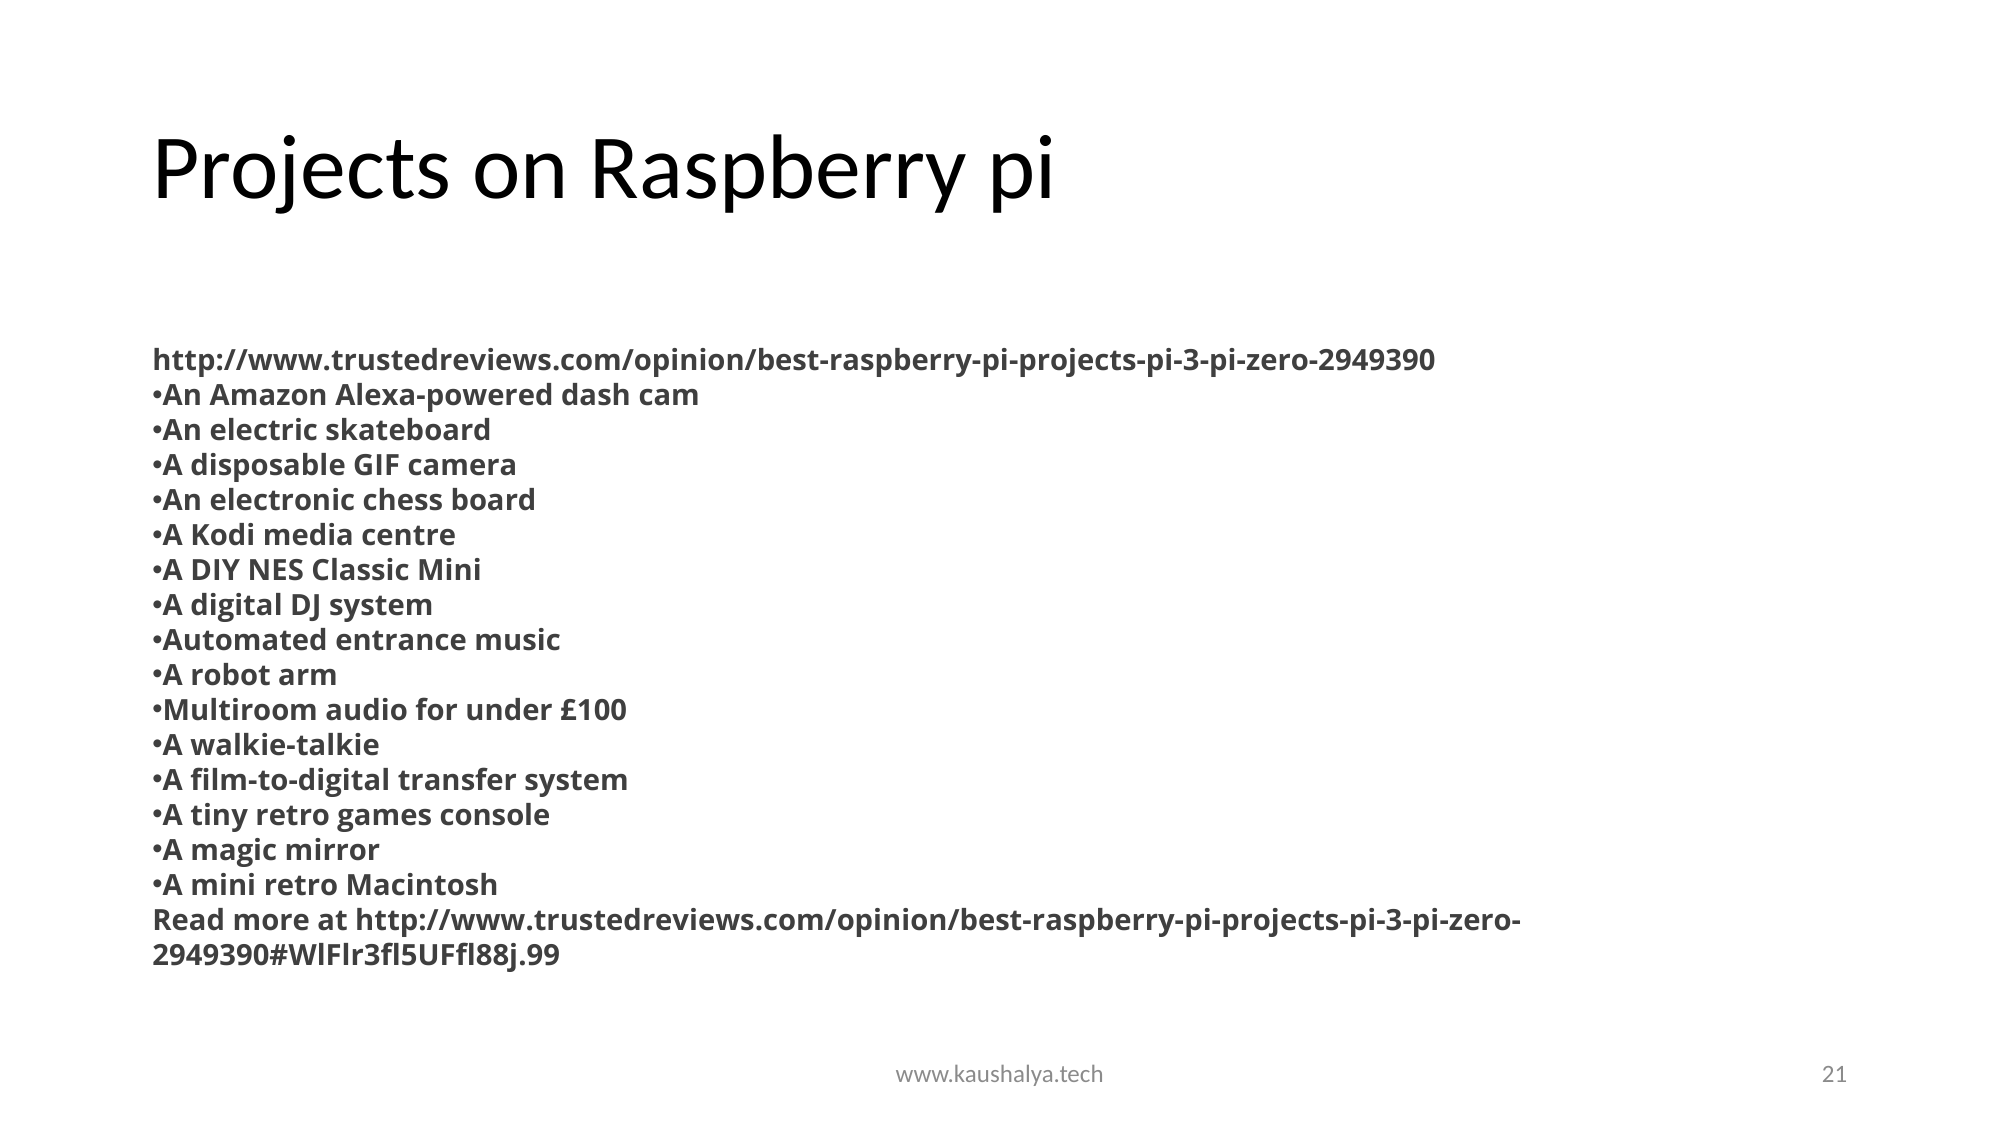

# Projects on Raspberry pi
http://www.trustedreviews.com/opinion/best-raspberry-pi-projects-pi-3-pi-zero-2949390
An Amazon Alexa-powered dash cam
An electric skateboard
A disposable GIF camera
An electronic chess board
A Kodi media centre
A DIY NES Classic Mini
A digital DJ system
Automated entrance music
A robot arm
Multiroom audio for under £100
A walkie-talkie
A film-to-digital transfer system
A tiny retro games console
A magic mirror
A mini retro Macintosh
Read more at http://www.trustedreviews.com/opinion/best-raspberry-pi-projects-pi-3-pi-zero-2949390#WlFlr3fl5UFfl88j.99
www.kaushalya.tech
21